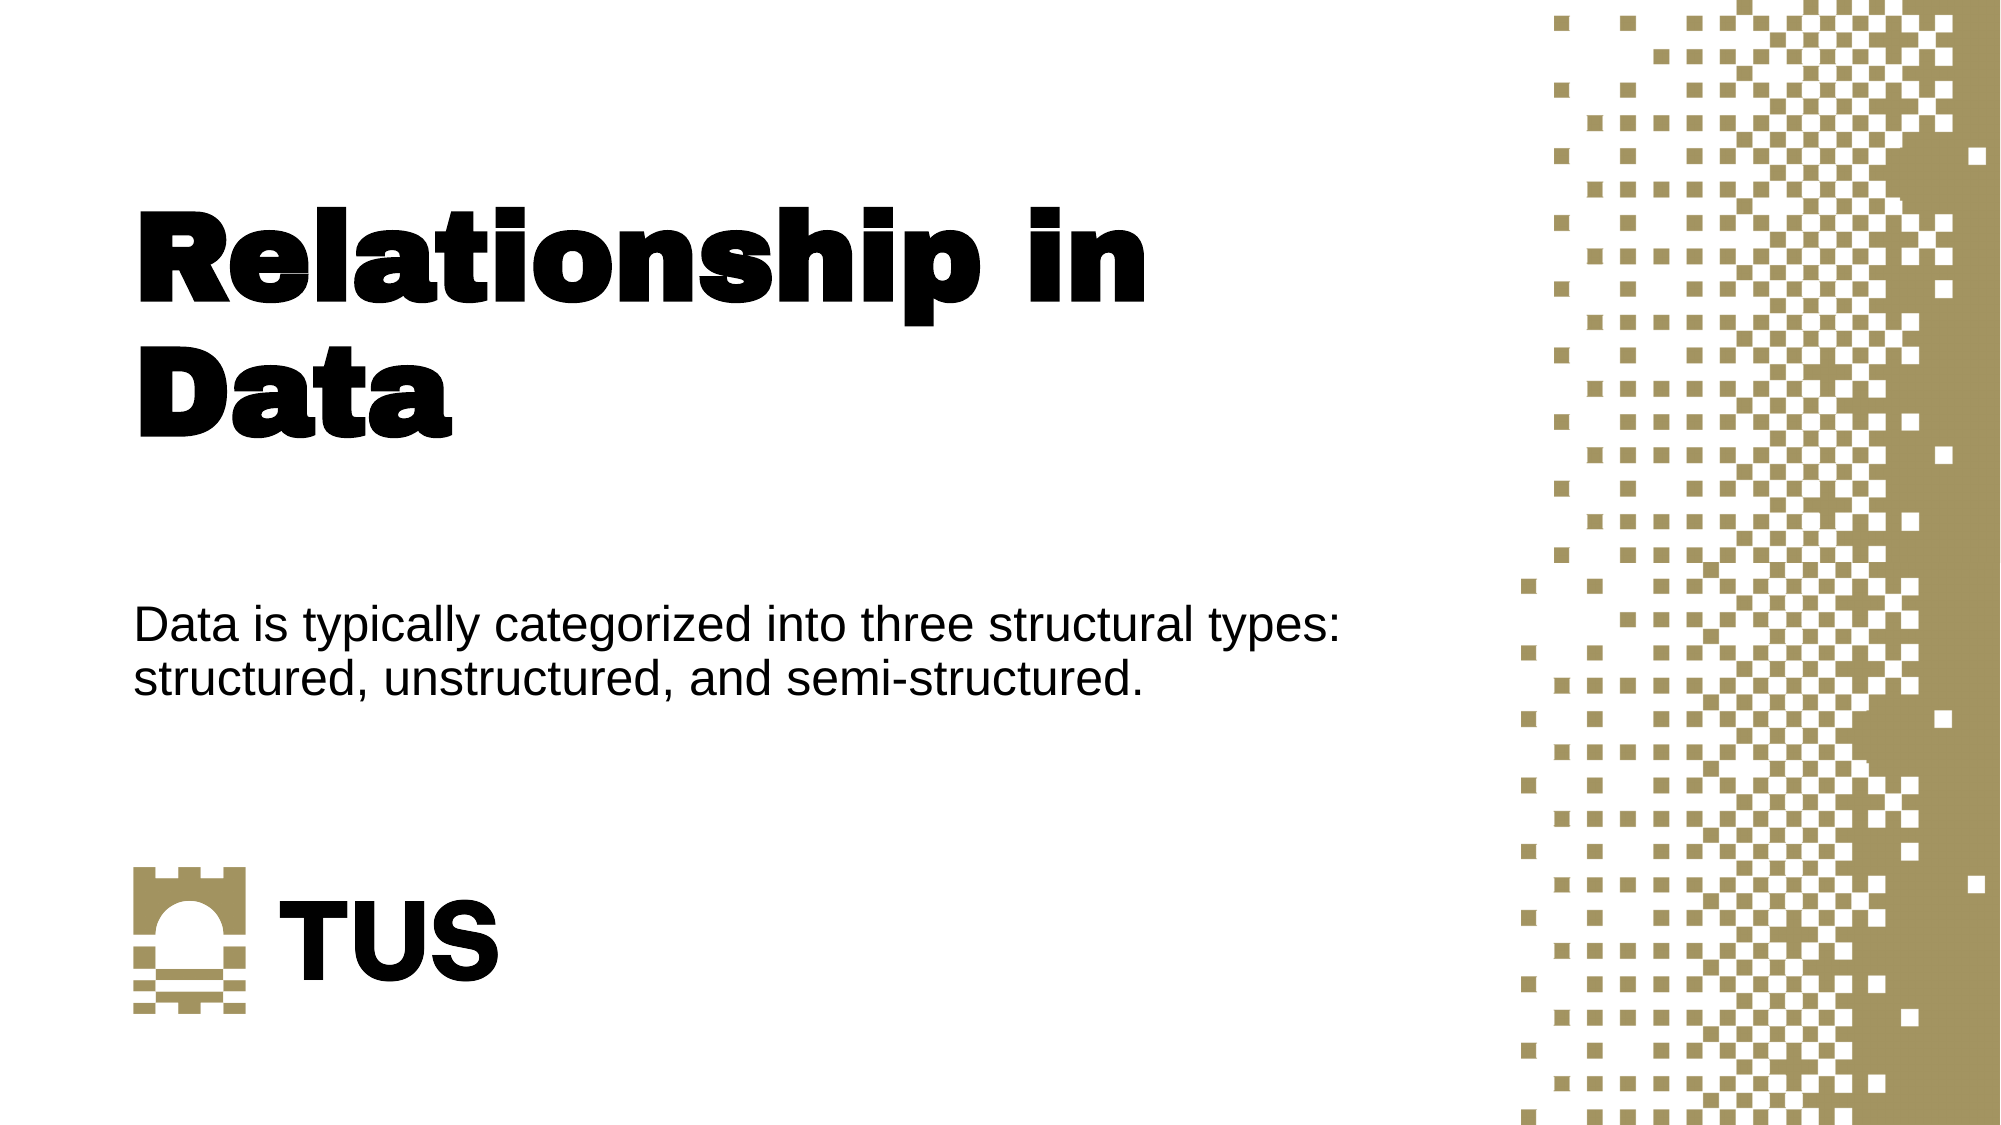

# Relationship in Data
Data is typically categorized into three structural types: structured, unstructured, and semi-structured.